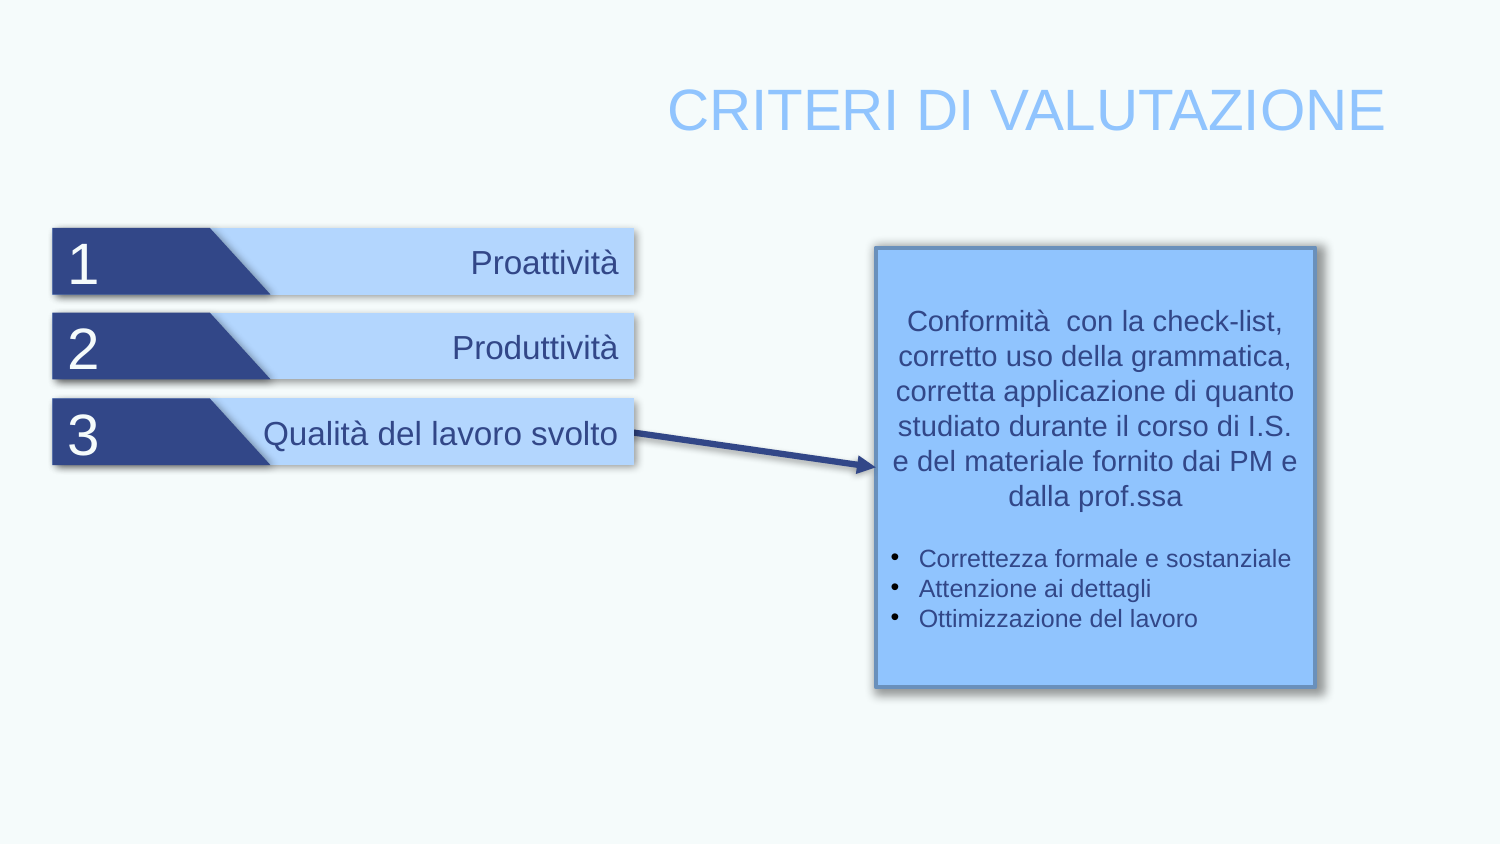

CRITERI DI VALUTAZIONE
1
Proattività
Conformità  con la check-list, corretto uso della grammatica, corretta applicazione di quanto studiato durante il corso di I.S. e del materiale fornito dai PM e dalla prof.ssa

Correttezza formale e sostanziale
Attenzione ai dettagli
Ottimizzazione del lavoro
2
Produttività
3
Qualità del lavoro svolto